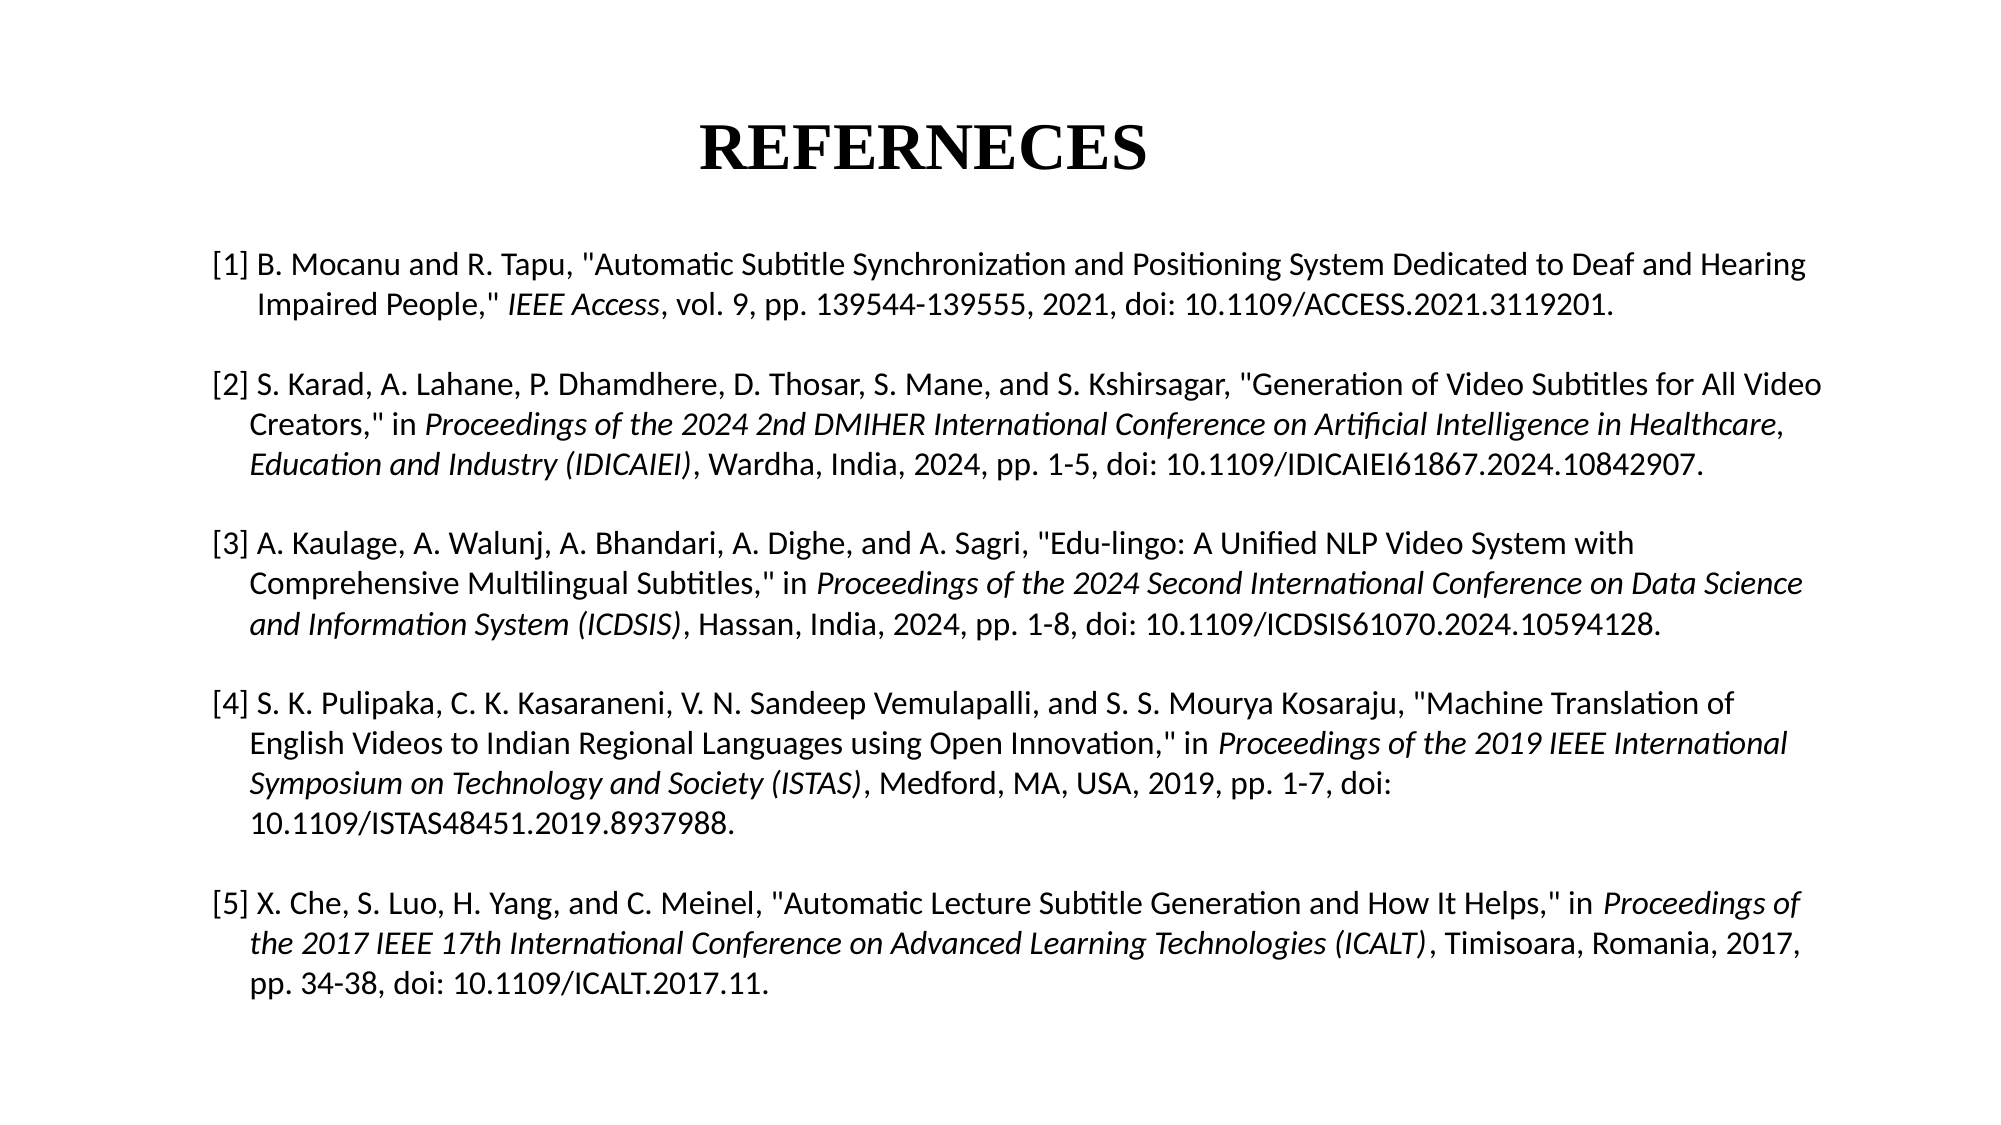

REFERNECES
[1] B. Mocanu and R. Tapu, "Automatic Subtitle Synchronization and Positioning System Dedicated to Deaf and Hearing
      Impaired People," IEEE Access, vol. 9, pp. 139544-139555, 2021, doi: 10.1109/ACCESS.2021.3119201.

[2] S. Karad, A. Lahane, P. Dhamdhere, D. Thosar, S. Mane, and S. Kshirsagar, "Generation of Video Subtitles for All Video
     Creators," in Proceedings of the 2024 2nd DMIHER International Conference on Artificial Intelligence in Healthcare,
     Education and Industry (IDICAIEI), Wardha, India, 2024, pp. 1-5, doi: 10.1109/IDICAIEI61867.2024.10842907.

[3] A. Kaulage, A. Walunj, A. Bhandari, A. Dighe, and A. Sagri, "Edu-lingo: A Unified NLP Video System with
     Comprehensive Multilingual Subtitles," in Proceedings of the 2024 Second International Conference on Data Science
     and Information System (ICDSIS), Hassan, India, 2024, pp. 1-8, doi: 10.1109/ICDSIS61070.2024.10594128.

[4] S. K. Pulipaka, C. K. Kasaraneni, V. N. Sandeep Vemulapalli, and S. S. Mourya Kosaraju, "Machine Translation of
     English Videos to Indian Regional Languages using Open Innovation," in Proceedings of the 2019 IEEE International
     Symposium on Technology and Society (ISTAS), Medford, MA, USA, 2019, pp. 1-7, doi:
     10.1109/ISTAS48451.2019.8937988.

[5] X. Che, S. Luo, H. Yang, and C. Meinel, "Automatic Lecture Subtitle Generation and How It Helps," in Proceedings of
     the 2017 IEEE 17th International Conference on Advanced Learning Technologies (ICALT), Timisoara, Romania, 2017,
     pp. 34-38, doi: 10.1109/ICALT.2017.11.